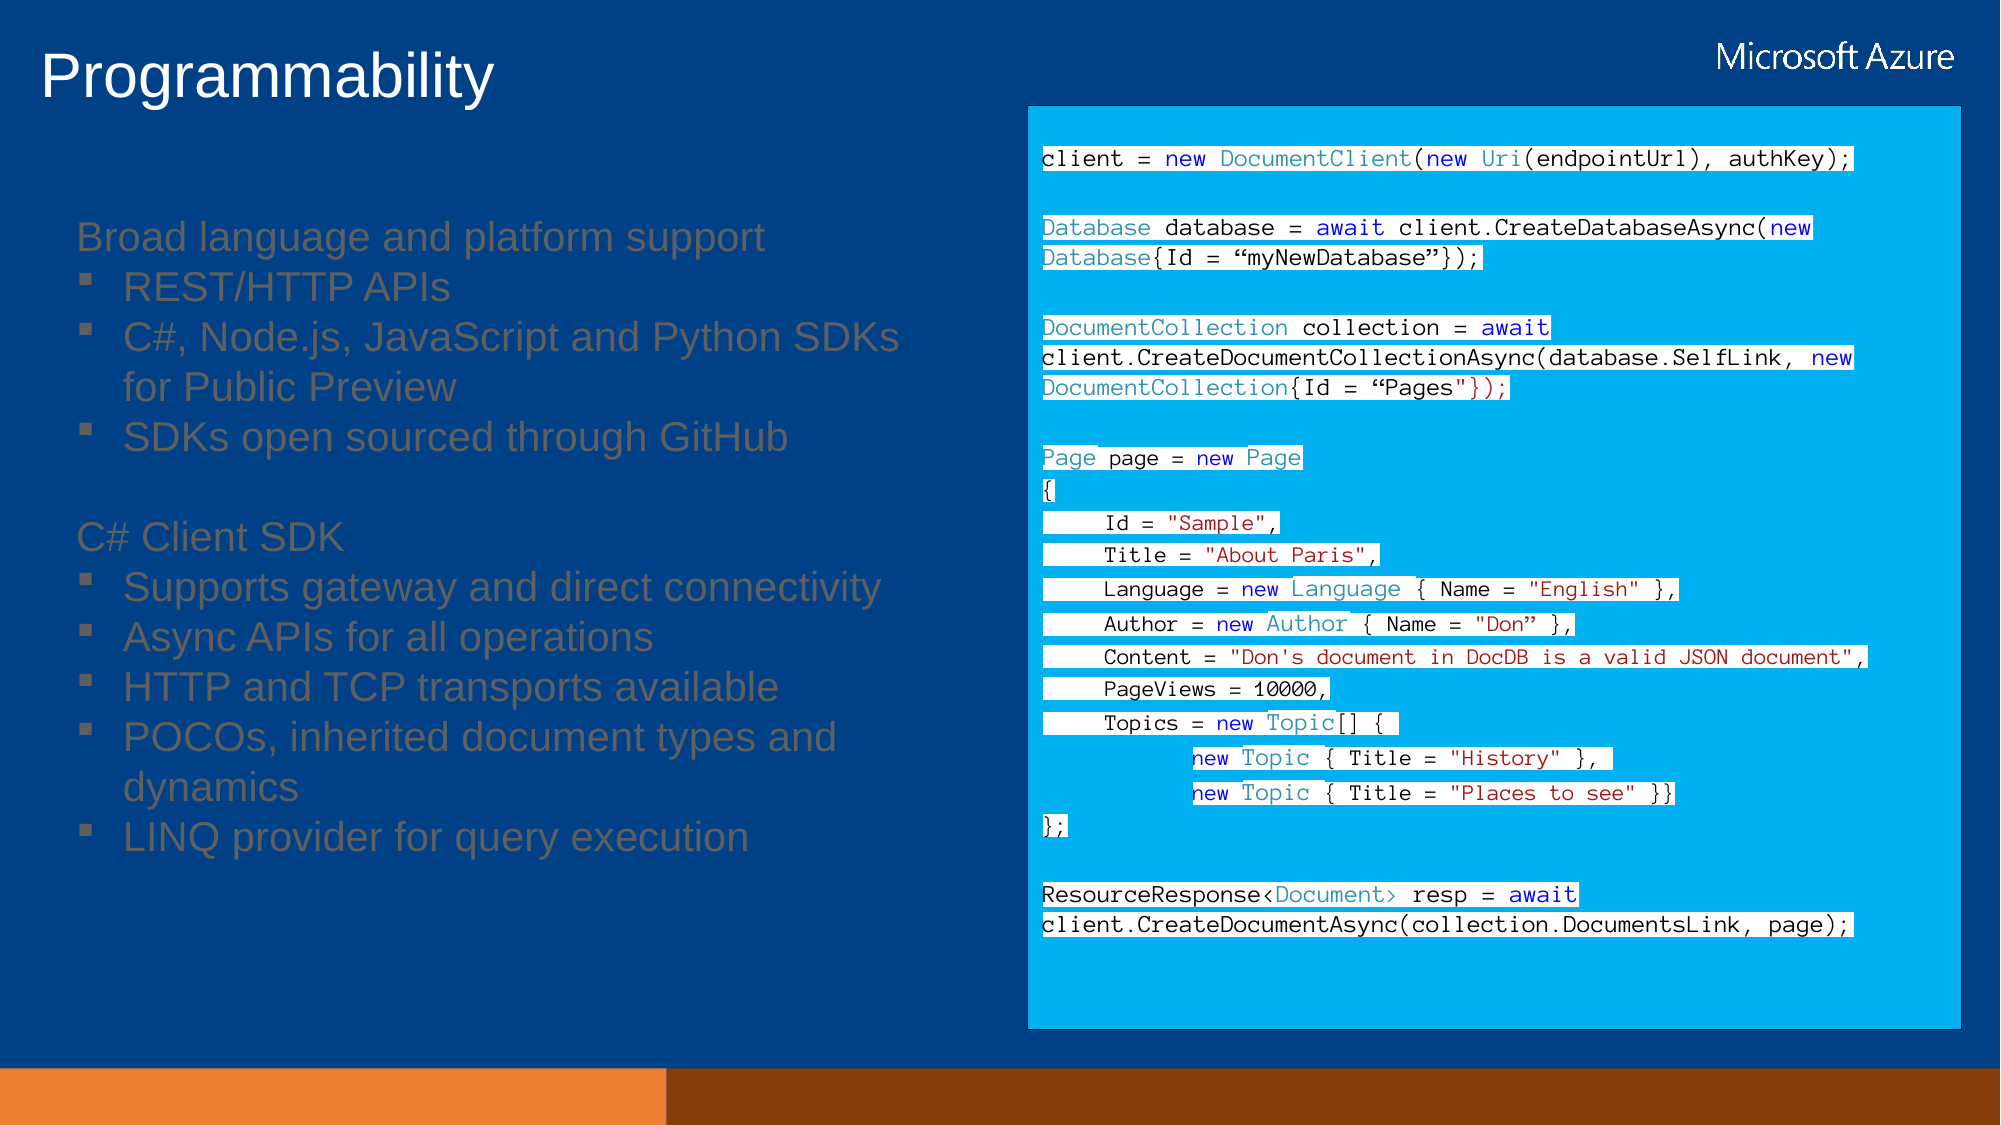

Programmability

client = new DocumentClient(new Uri(endpointUrl), authKey);

Database database = await client.CreateDatabaseAsync(new Database{Id = “myNewDatabase”});

DocumentCollection collection = await client.CreateDocumentCollectionAsync(database.SelfLink, new DocumentCollection{Id = “Pages"});

Page page = new Page
{
     Id = "Sample",
     Title = "About Paris",
     Language = new Language { Name = "English" },
     Author = new Author { Name = "Don” },
     Content = "Don's document in DocDB is a valid JSON document",
     PageViews = 10000,
     Topics = new Topic[] {
	new Topic { Title = "History" },
	new Topic { Title = "Places to see" }}
};

ResourceResponse<Document> resp = await client.CreateDocumentAsync(collection.DocumentsLink, page);
Broad language and platform support
REST/HTTP APIs
C#, Node.js, JavaScript and Python SDKs
for Public Preview
SDKs open sourced through GitHub

C# Client SDK
Supports gateway and direct connectivity
Async APIs for all operations
HTTP and TCP transports available
POCOs, inherited document types and dynamics
LINQ provider for query execution